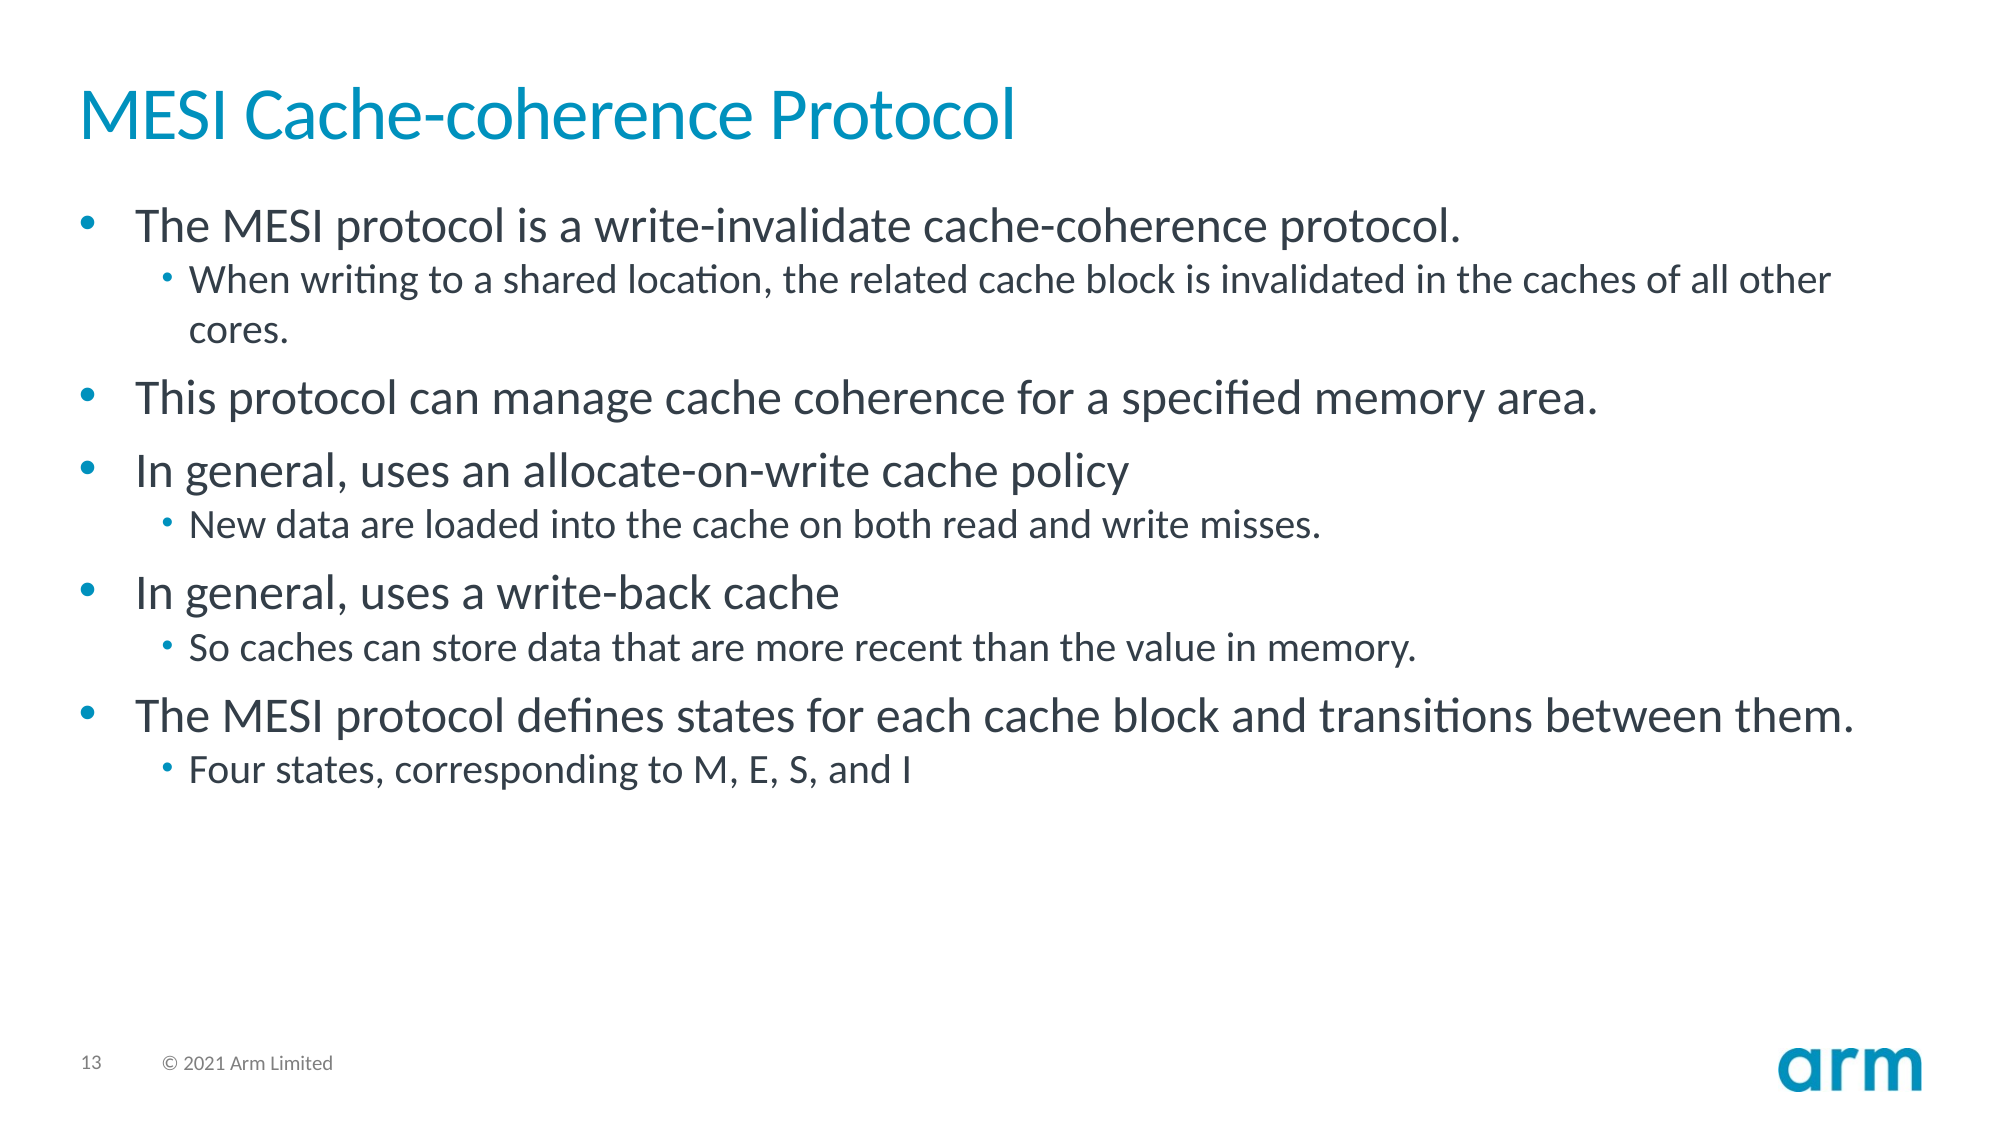

# MESI Cache-coherence Protocol
The MESI protocol is a write-invalidate cache-coherence protocol.
When writing to a shared location, the related cache block is invalidated in the caches of all other cores.
This protocol can manage cache coherence for a specified memory area.
In general, uses an allocate-on-write cache policy
New data are loaded into the cache on both read and write misses.
In general, uses a write-back cache
So caches can store data that are more recent than the value in memory.
The MESI protocol defines states for each cache block and transitions between them.
Four states, corresponding to M, E, S, and I